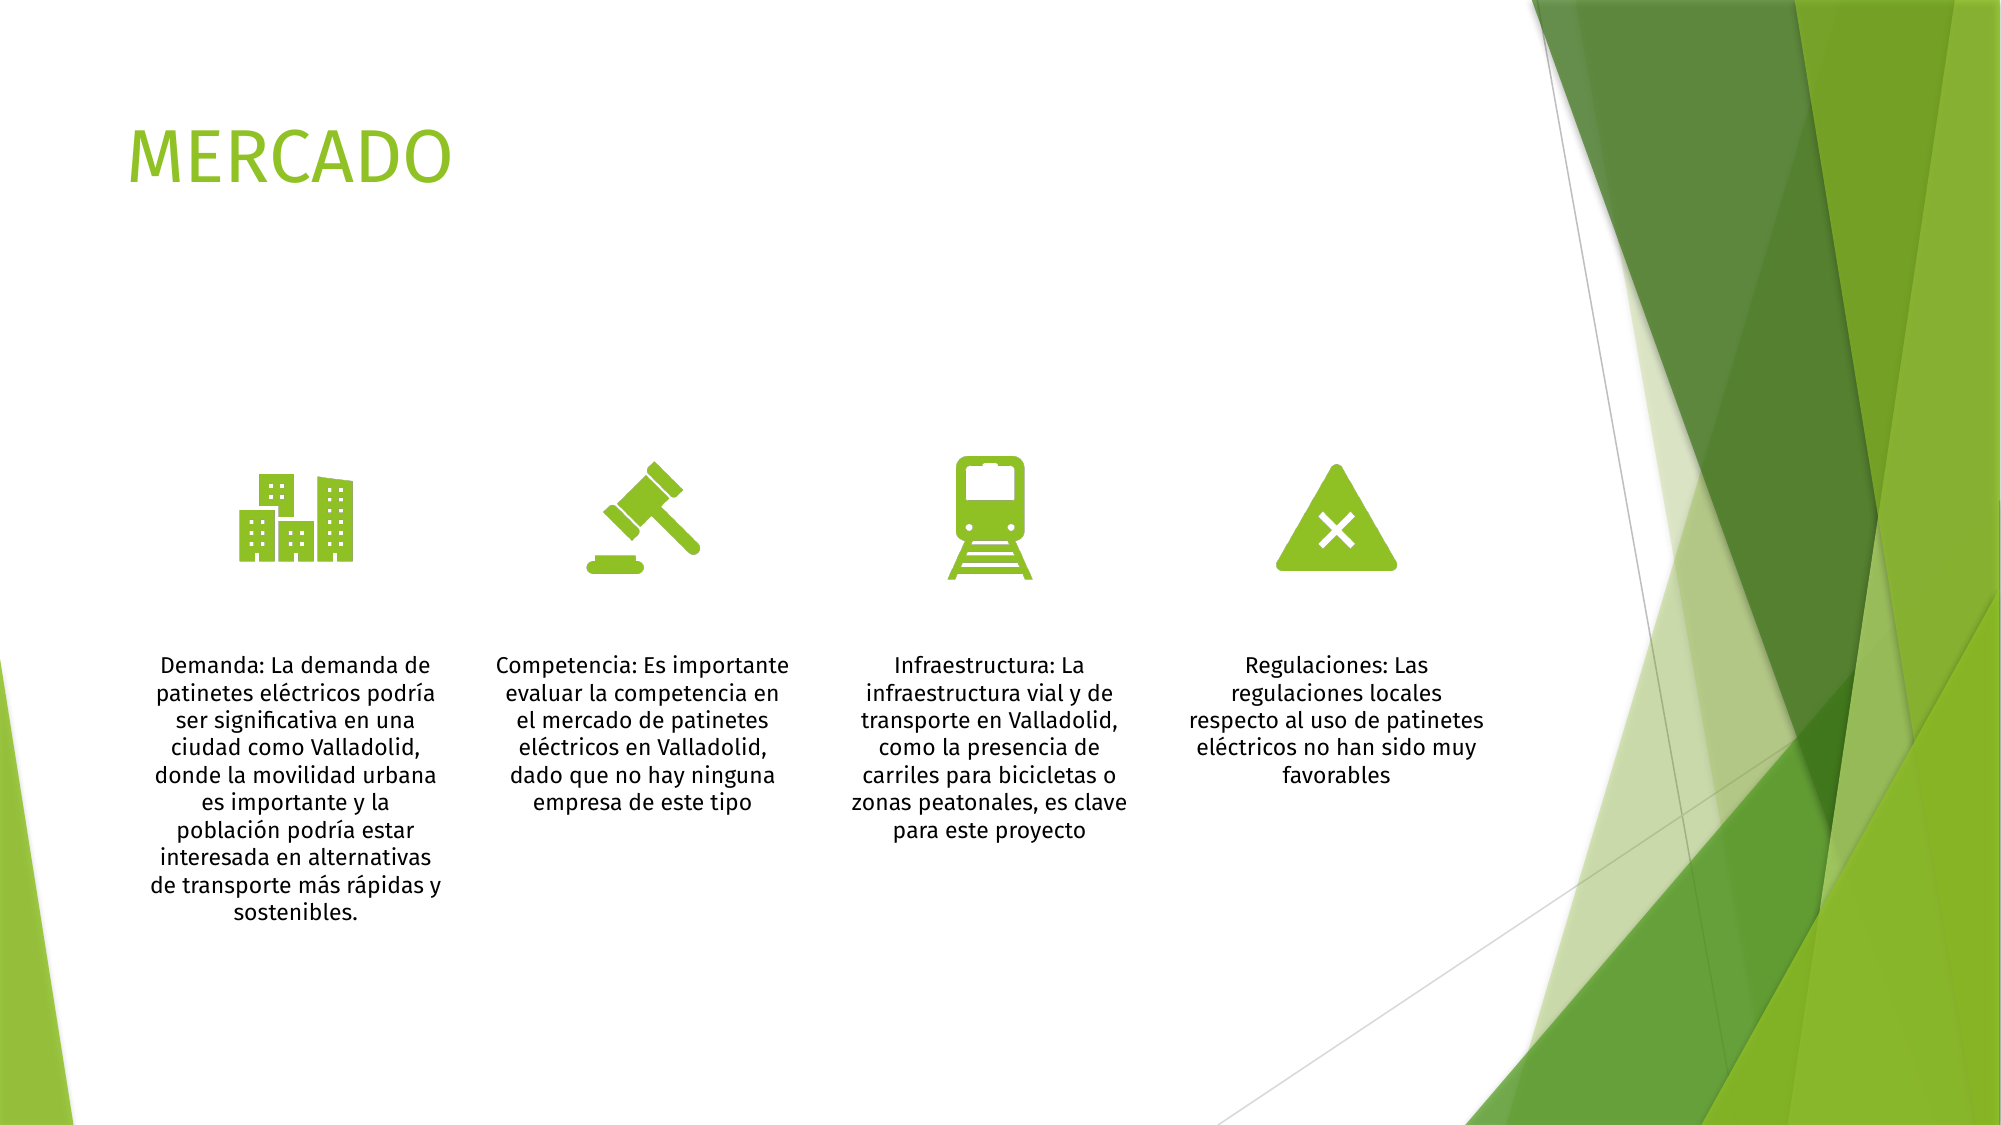

# MERCADO
Demanda: La demanda de patinetes eléctricos podría ser significativa en una ciudad como Valladolid, donde la movilidad urbana es importante y la población podría estar interesada en alternativas de transporte más rápidas y sostenibles.
Competencia: Es importante evaluar la competencia en el mercado de patinetes eléctricos en Valladolid, dado que no hay ninguna empresa de este tipo
Infraestructura: La infraestructura vial y de transporte en Valladolid, como la presencia de carriles para bicicletas o zonas peatonales, es clave para este proyecto
Regulaciones: Las regulaciones locales respecto al uso de patinetes eléctricos no han sido muy favorables